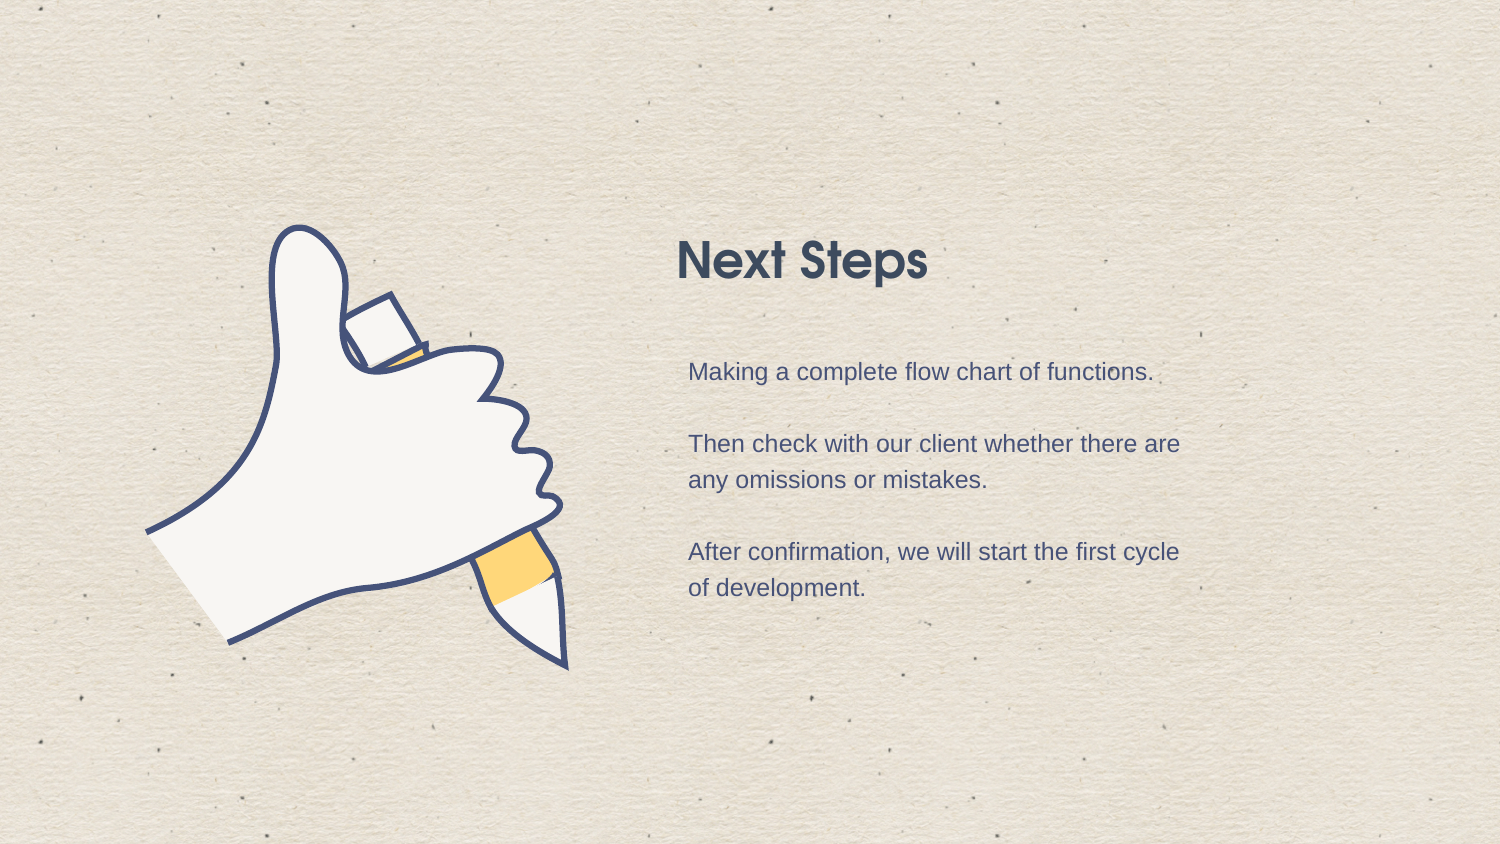

Next Steps

Making a complete flow chart of functions.

Then check with our client whether there are any omissions or mistakes.

After confirmation, we will start the first cycle of development.